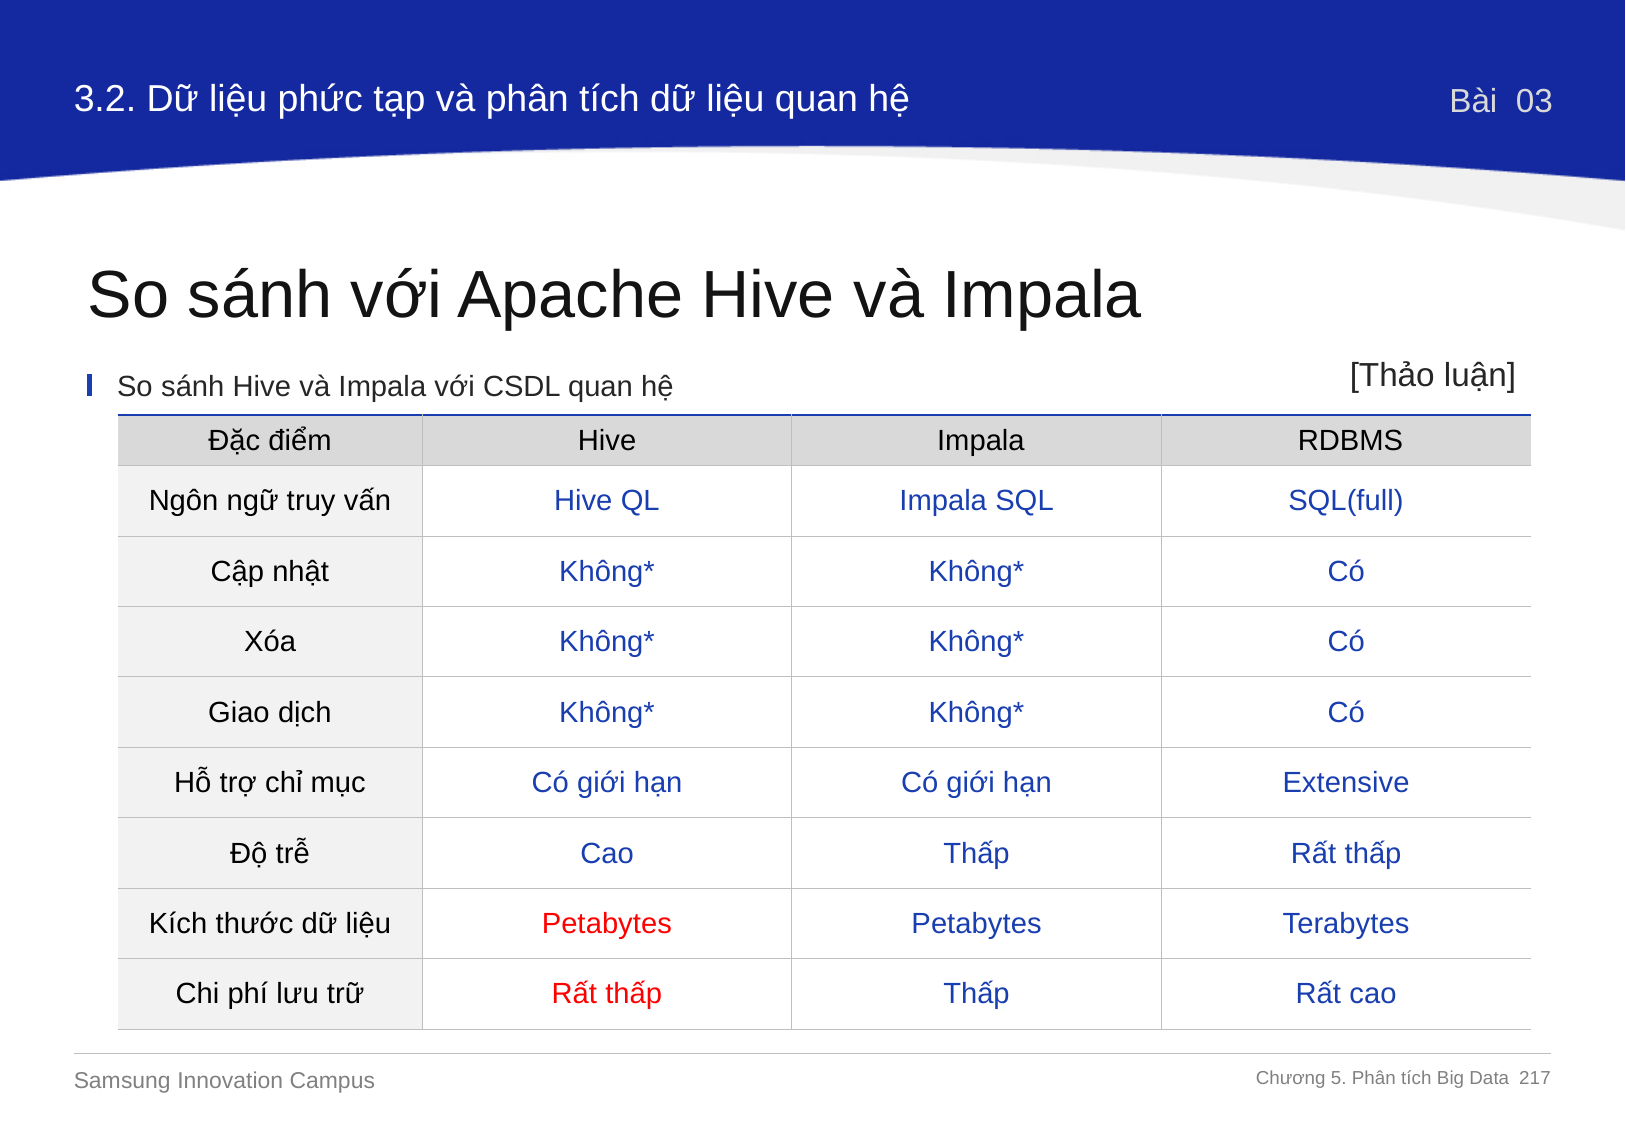

3.2. Dữ liệu phức tạp và phân tích dữ liệu quan hệ
Bài  03
So sánh với Apache Hive và Impala
[Thảo luận]
So sánh Hive và Impala với CSDL quan hệ
| Đặc điểm | Hive | Impala | RDBMS |
| --- | --- | --- | --- |
| Ngôn ngữ truy vấn | Hive QL | Impala SQL | SQL(full) |
| Cập nhật | Không\* | Không\* | Có |
| Xóa | Không\* | Không\* | Có |
| Giao dịch | Không\* | Không\* | Có |
| Hỗ trợ chỉ mục | Có giới hạn | Có giới hạn | Extensive |
| Độ trễ | Cao | Thấp | Rất thấp |
| Kích thước dữ liệu | Petabytes | Petabytes | Terabytes |
| Chi phí lưu trữ | Rất thấp | Thấp | Rất cao |